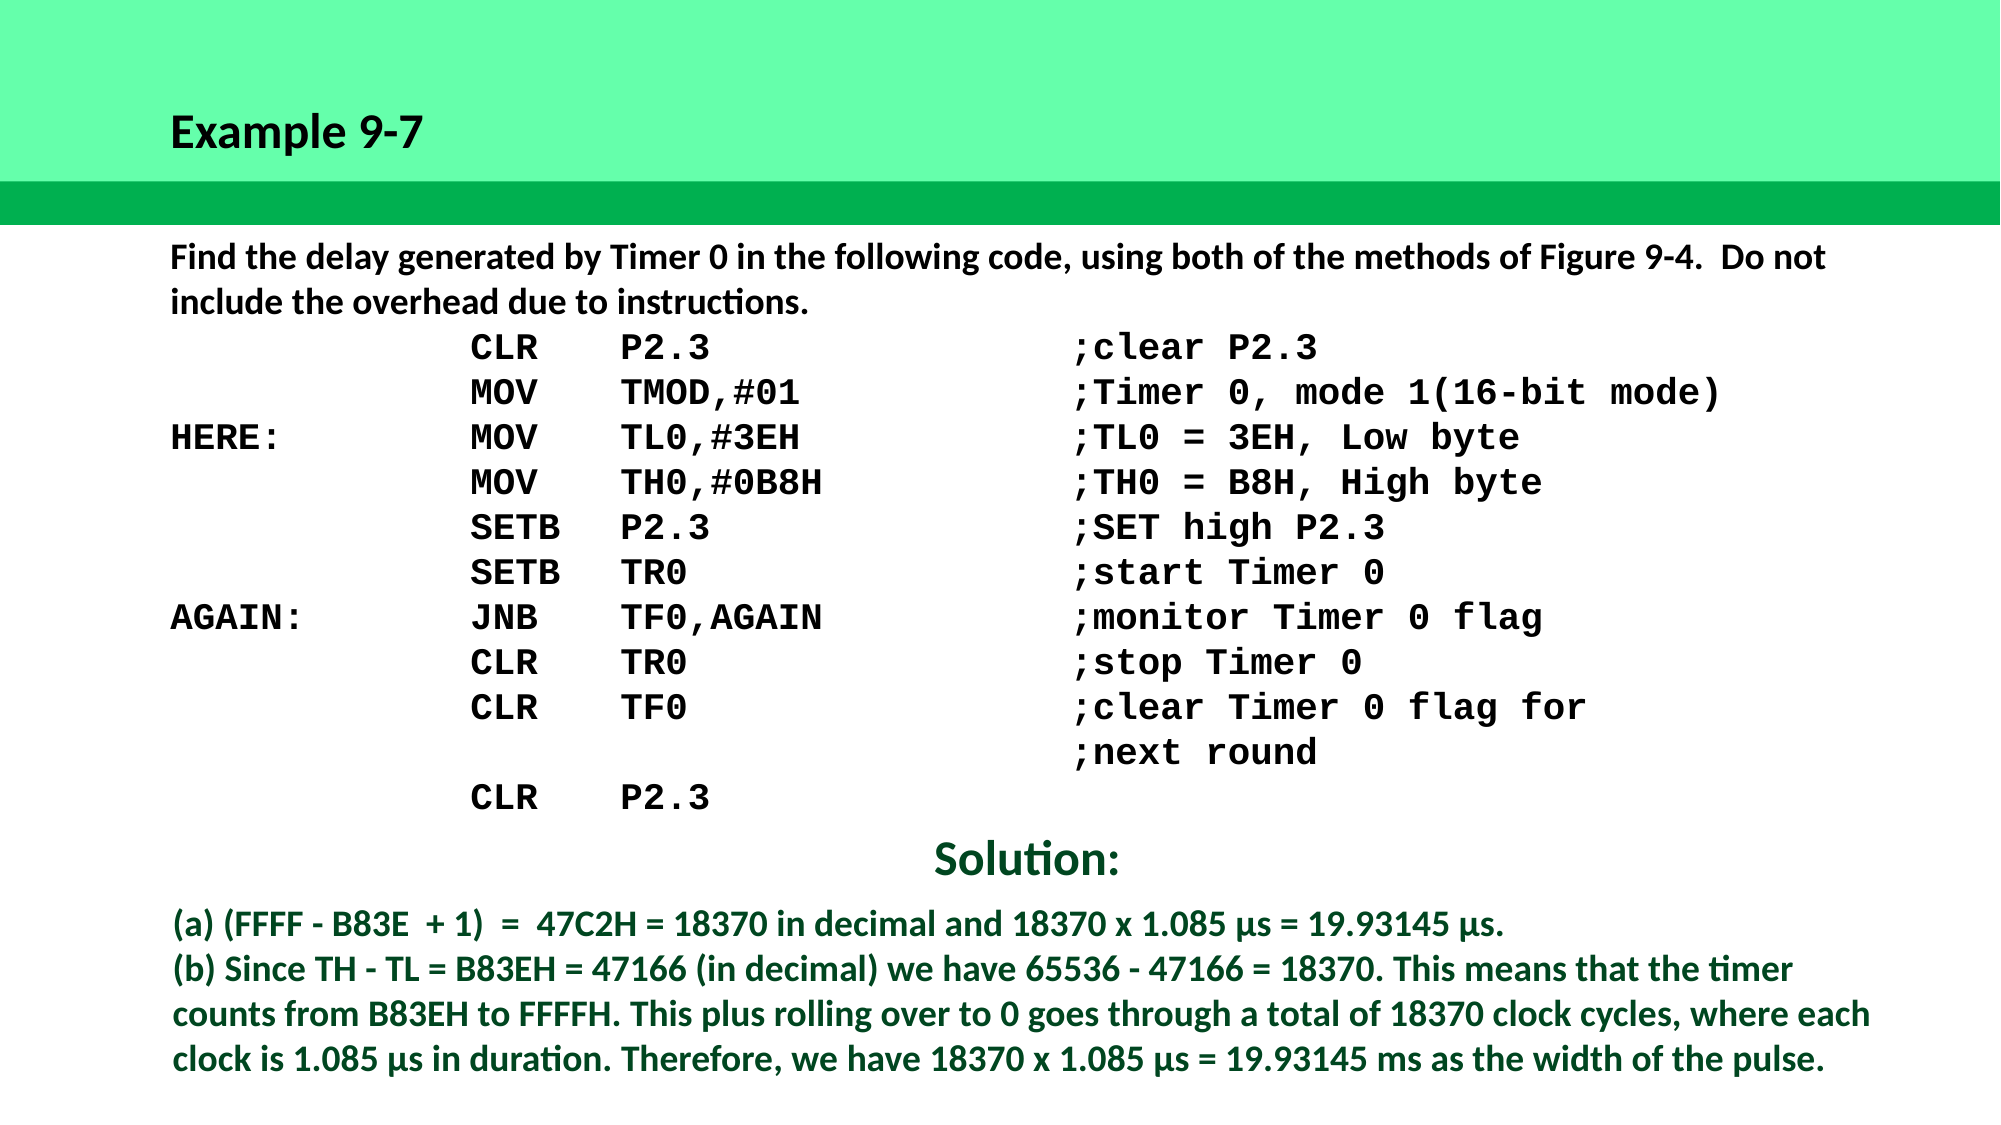

Example 9-7
Find the delay generated by Timer 0 in the following code, using both of the methods of Figure 9-4.  Do not include the overhead due to instructions.
		CLR	P2.3			;clear P2.3
		MOV	TMOD,#01		;Timer 0, mode 1(16-bit mode)
HERE:		MOV	TL0,#3EH		;TL0 = 3EH, Low byte
		MOV	TH0,#0B8H		;TH0 = B8H, High byte
		SETB	P2.3			;SET high P2.3
		SETB	TR0			;start Timer 0
AGAIN:		JNB	TF0,AGAIN		;monitor Timer 0 flag
		CLR	TR0			;stop Timer 0
		CLR	TF0			;clear Timer 0 flag for
						;next round
		CLR	P2.3
Solution:
(a) (FFFF - B83E  + 1)  =  47C2H = 18370 in decimal and 18370 x 1.085 µs = 19.93145 µs.
(b) Since TH - TL = B83EH = 47166 (in decimal) we have 65536 - 47166 = 18370. This means that the timer counts from B83EH to FFFFH. This plus rolling over to 0 goes through a total of 18370 clock cycles, where each clock is 1.085 µs in duration. Therefore, we have 18370 x 1.085 µs = 19.93145 ms as the width of the pulse.